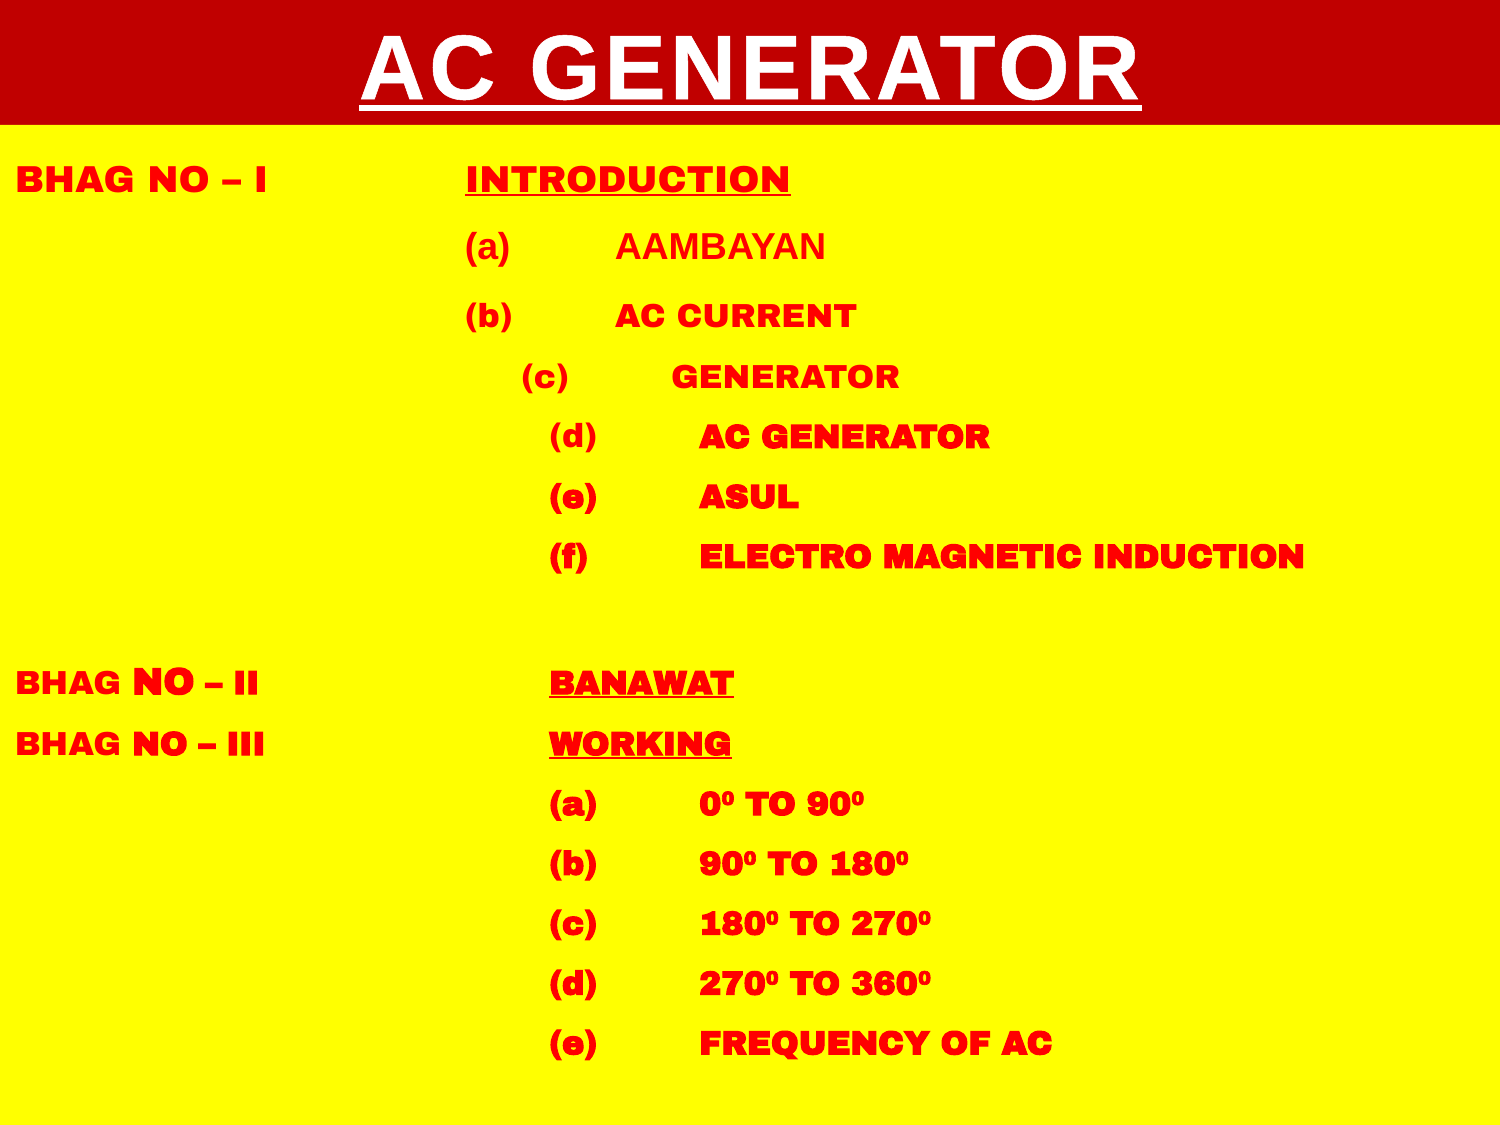

AC GENERATOR
BHAG NO – I	            INTRODUCTION
			(a)	AAMBAYAN
		  	(b)  	AC CURRENT
   		(c)  	GENERATOR
			   	(d)	AC GENERATOR
                         		(e)	ASUL
				(f)	ELECTRO MAGNETIC INDUCTION

BHAG NO – II		BANAWAT
BHAG NO – III		WORKING
				(a)	00 TO 900
				(b)	900 TO 1800
				(c) 	1800 TO 2700
				(d)	2700 TO 3600
			    	(e)	FREQUENCY OF AC

PART NO 1 : AC GENERATOR
		  (a)  	AAM BAYAN
   (b)  	ASUL
			   (c)	BANAWAT
                         (d)	WORKING
				(i)	00 TO 900
				(ii)	900 TO 1800
				(iii) 	1800 TO 2700
				(iv)	2700 TO 3600
			    (e)	FREQUENCY OF AC